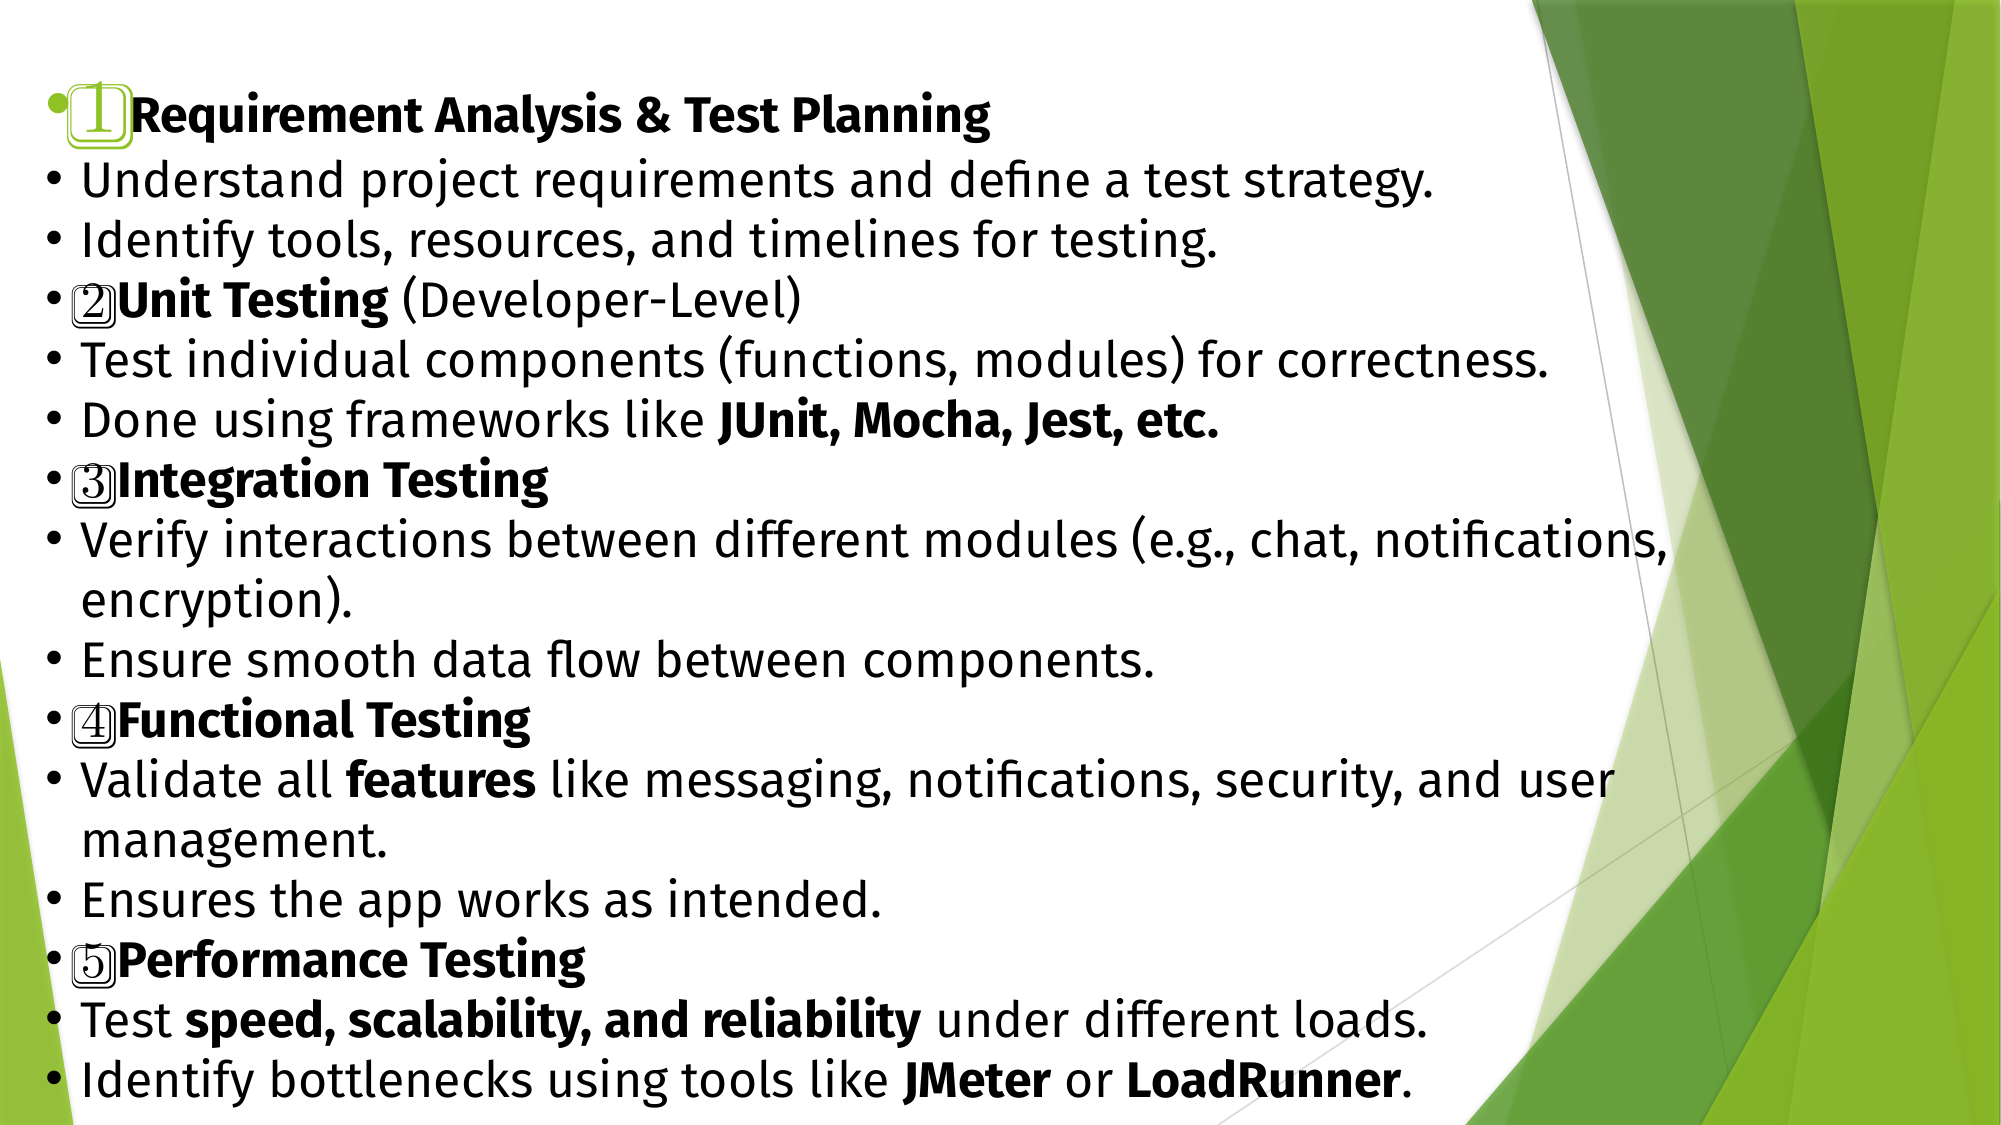

# 1️⃣ Requirement Analysis & Test Planning
Understand project requirements and define a test strategy.
Identify tools, resources, and timelines for testing.
2️⃣ Unit Testing (Developer-Level)
Test individual components (functions, modules) for correctness.
Done using frameworks like JUnit, Mocha, Jest, etc.
3️⃣ Integration Testing
Verify interactions between different modules (e.g., chat, notifications, encryption).
Ensure smooth data flow between components.
4️⃣ Functional Testing
Validate all features like messaging, notifications, security, and user management.
Ensures the app works as intended.
5️⃣ Performance Testing
Test speed, scalability, and reliability under different loads.
Identify bottlenecks using tools like JMeter or LoadRunner.